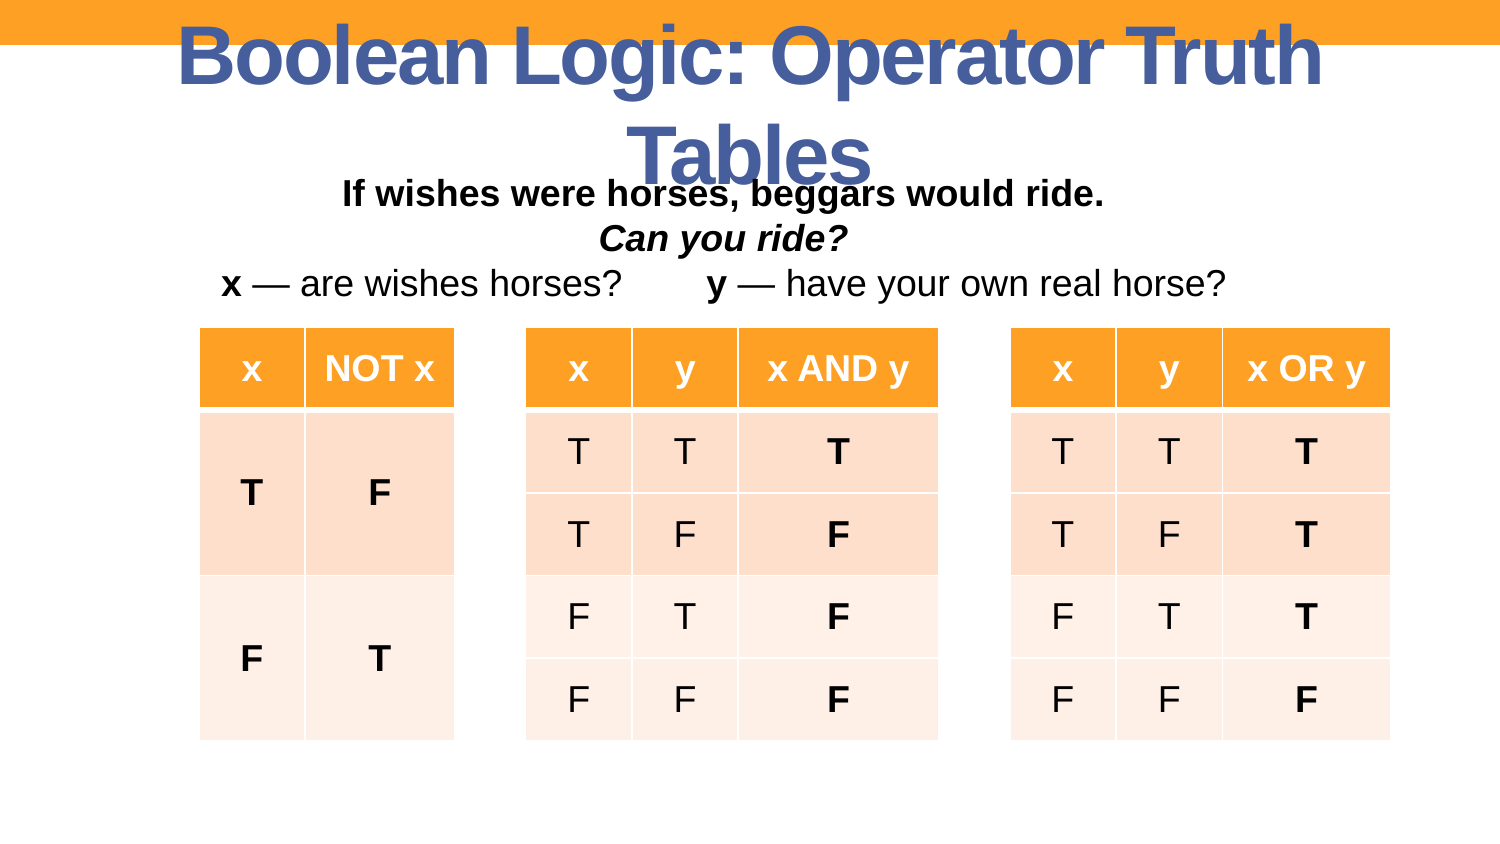

# Boolean Logic: Operator Truth Tables
If wishes were horses, beggars would ride.
Can you ride?
x — are wishes horses?        y — have your own real horse?
| x | NOT x |
| --- | --- |
| T | F |
| F | T |
| x | y | x AND y |
| --- | --- | --- |
| T | T | T |
| T | F | F |
| F | T | F |
| F | F | F |
| x | y | x OR y |
| --- | --- | --- |
| T | T | T |
| T | F | T |
| F | T | T |
| F | F | F |